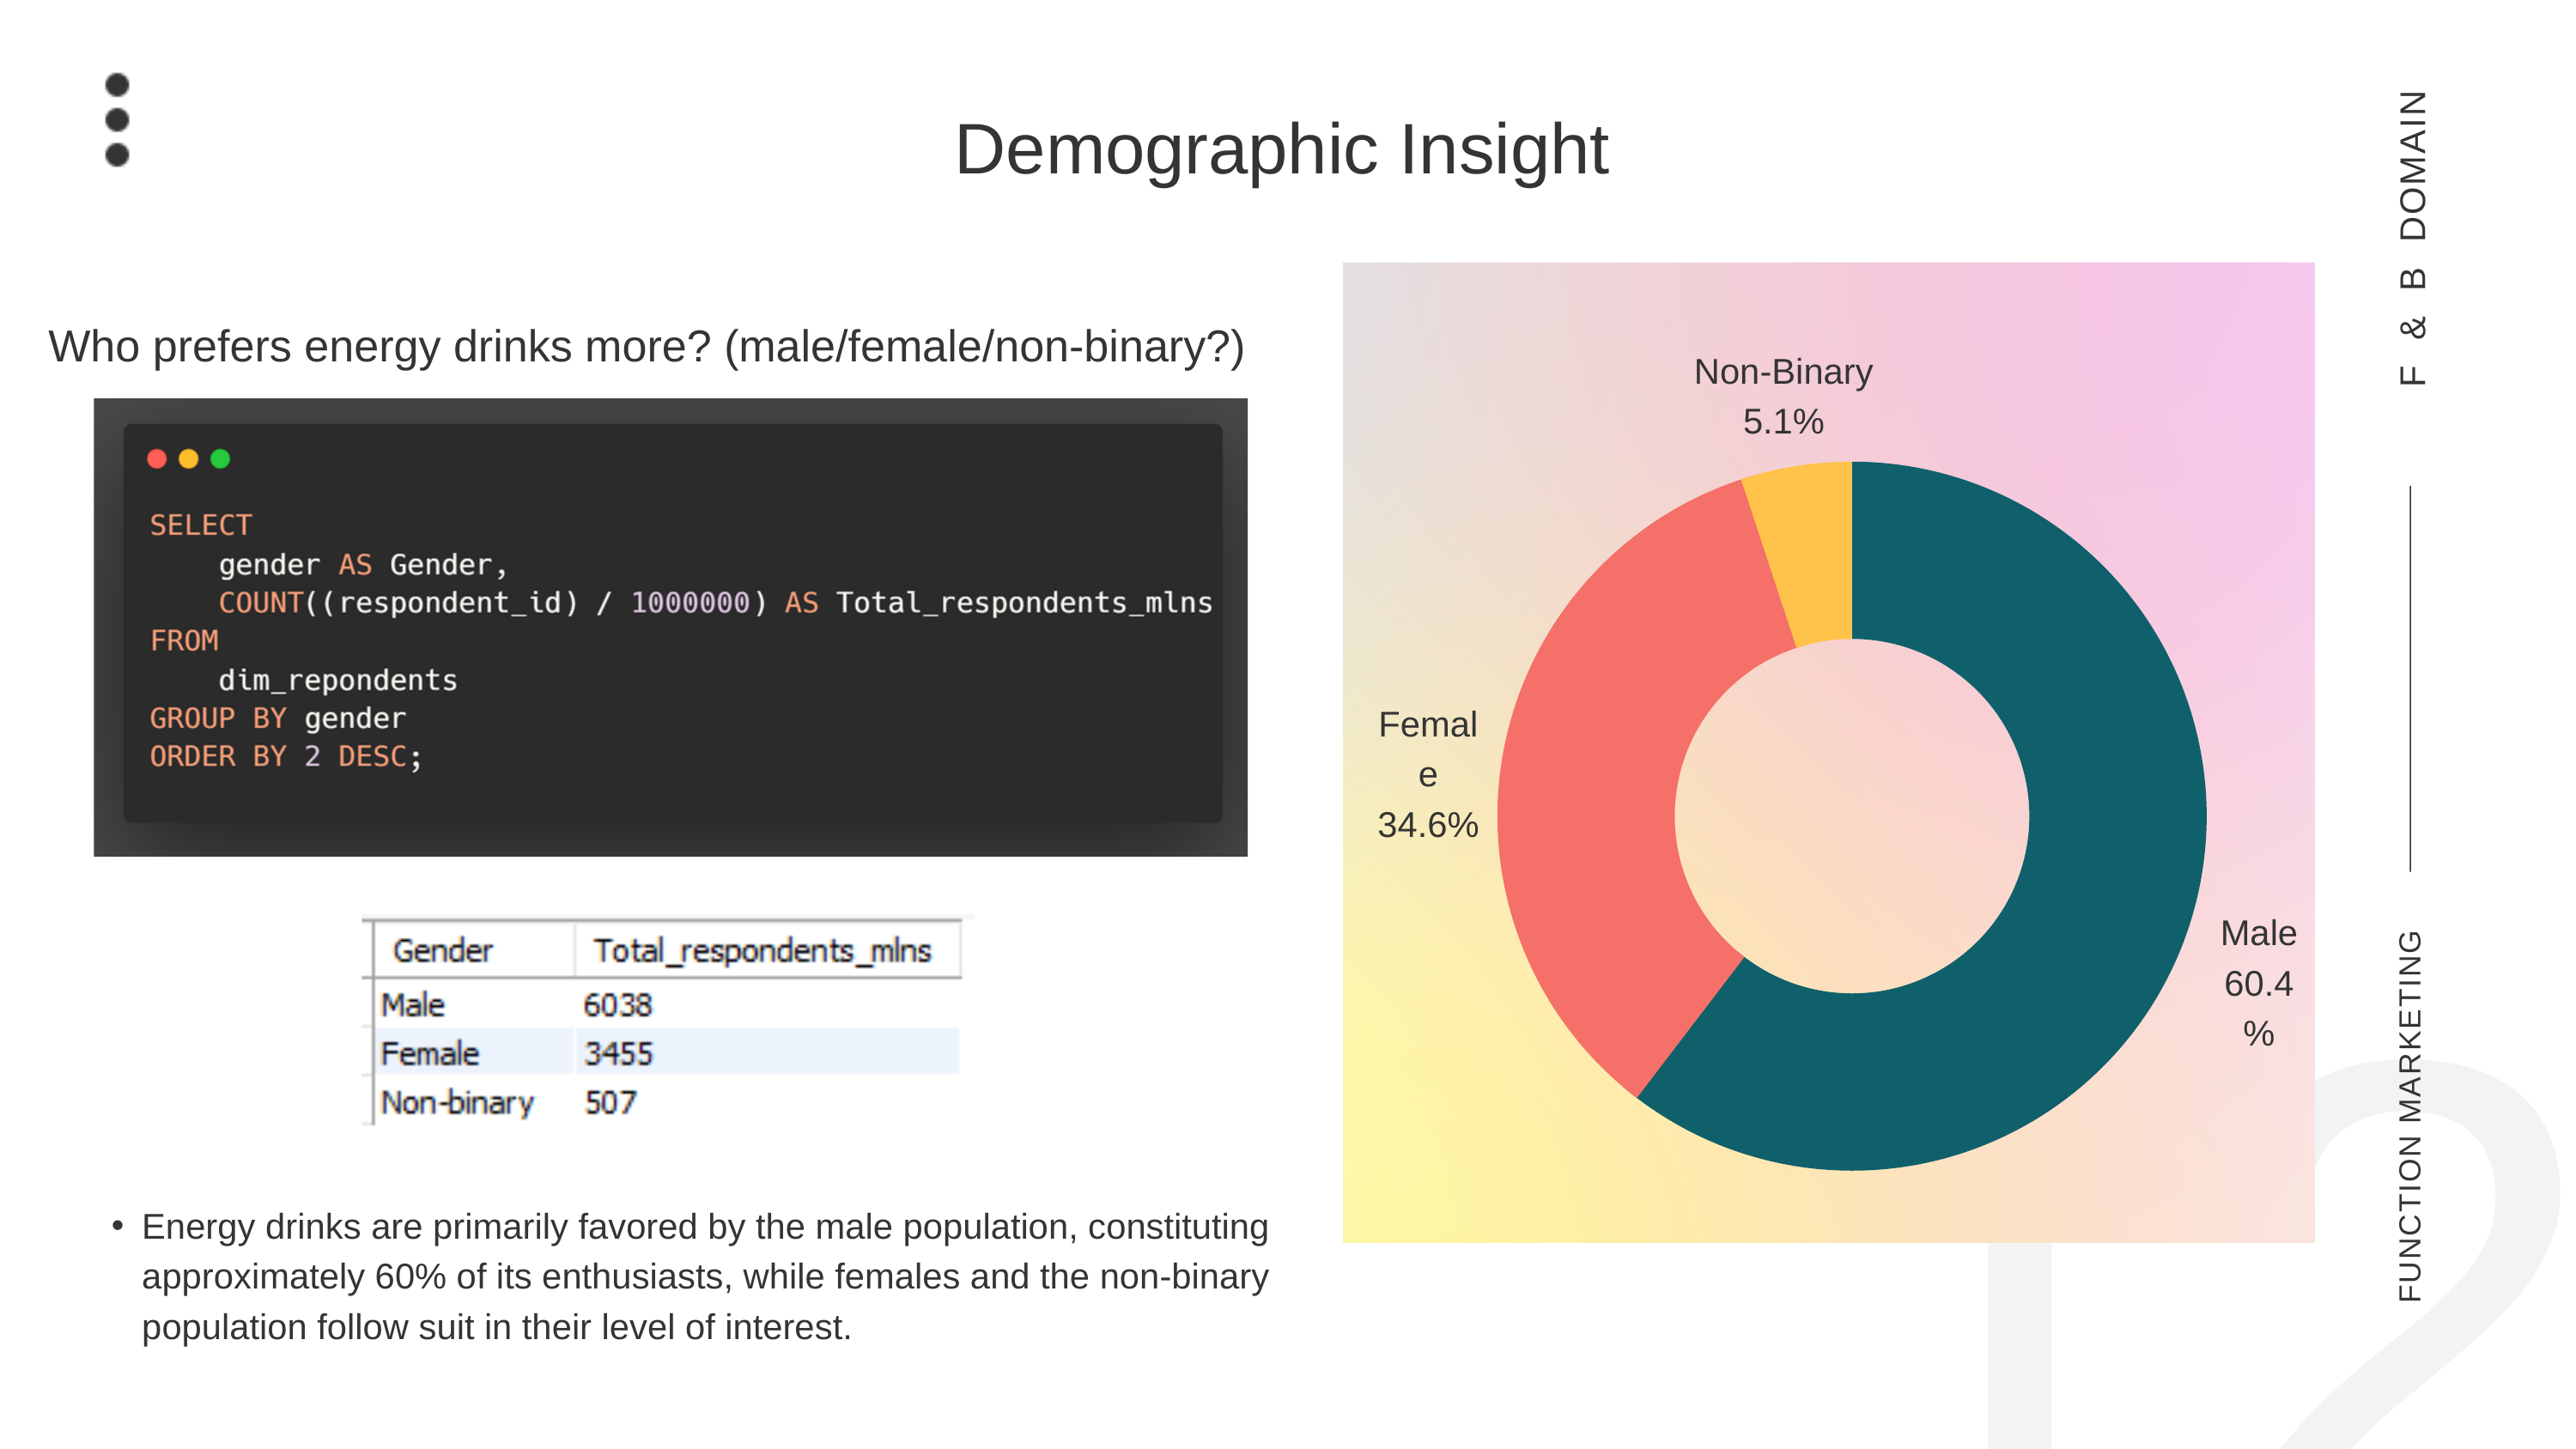

Demographic Insight
F  &  B  DOMAIN

Who prefers energy drinks more? (male/female/non-binary?)
Non-Binary
5.1%

Female
34.6%
Male
60.4%

12

FUNCTION MARKETING
Energy drinks are primarily favored by the male population, constituting approximately 60% of its enthusiasts, while females and the non-binary population follow suit in their level of interest.